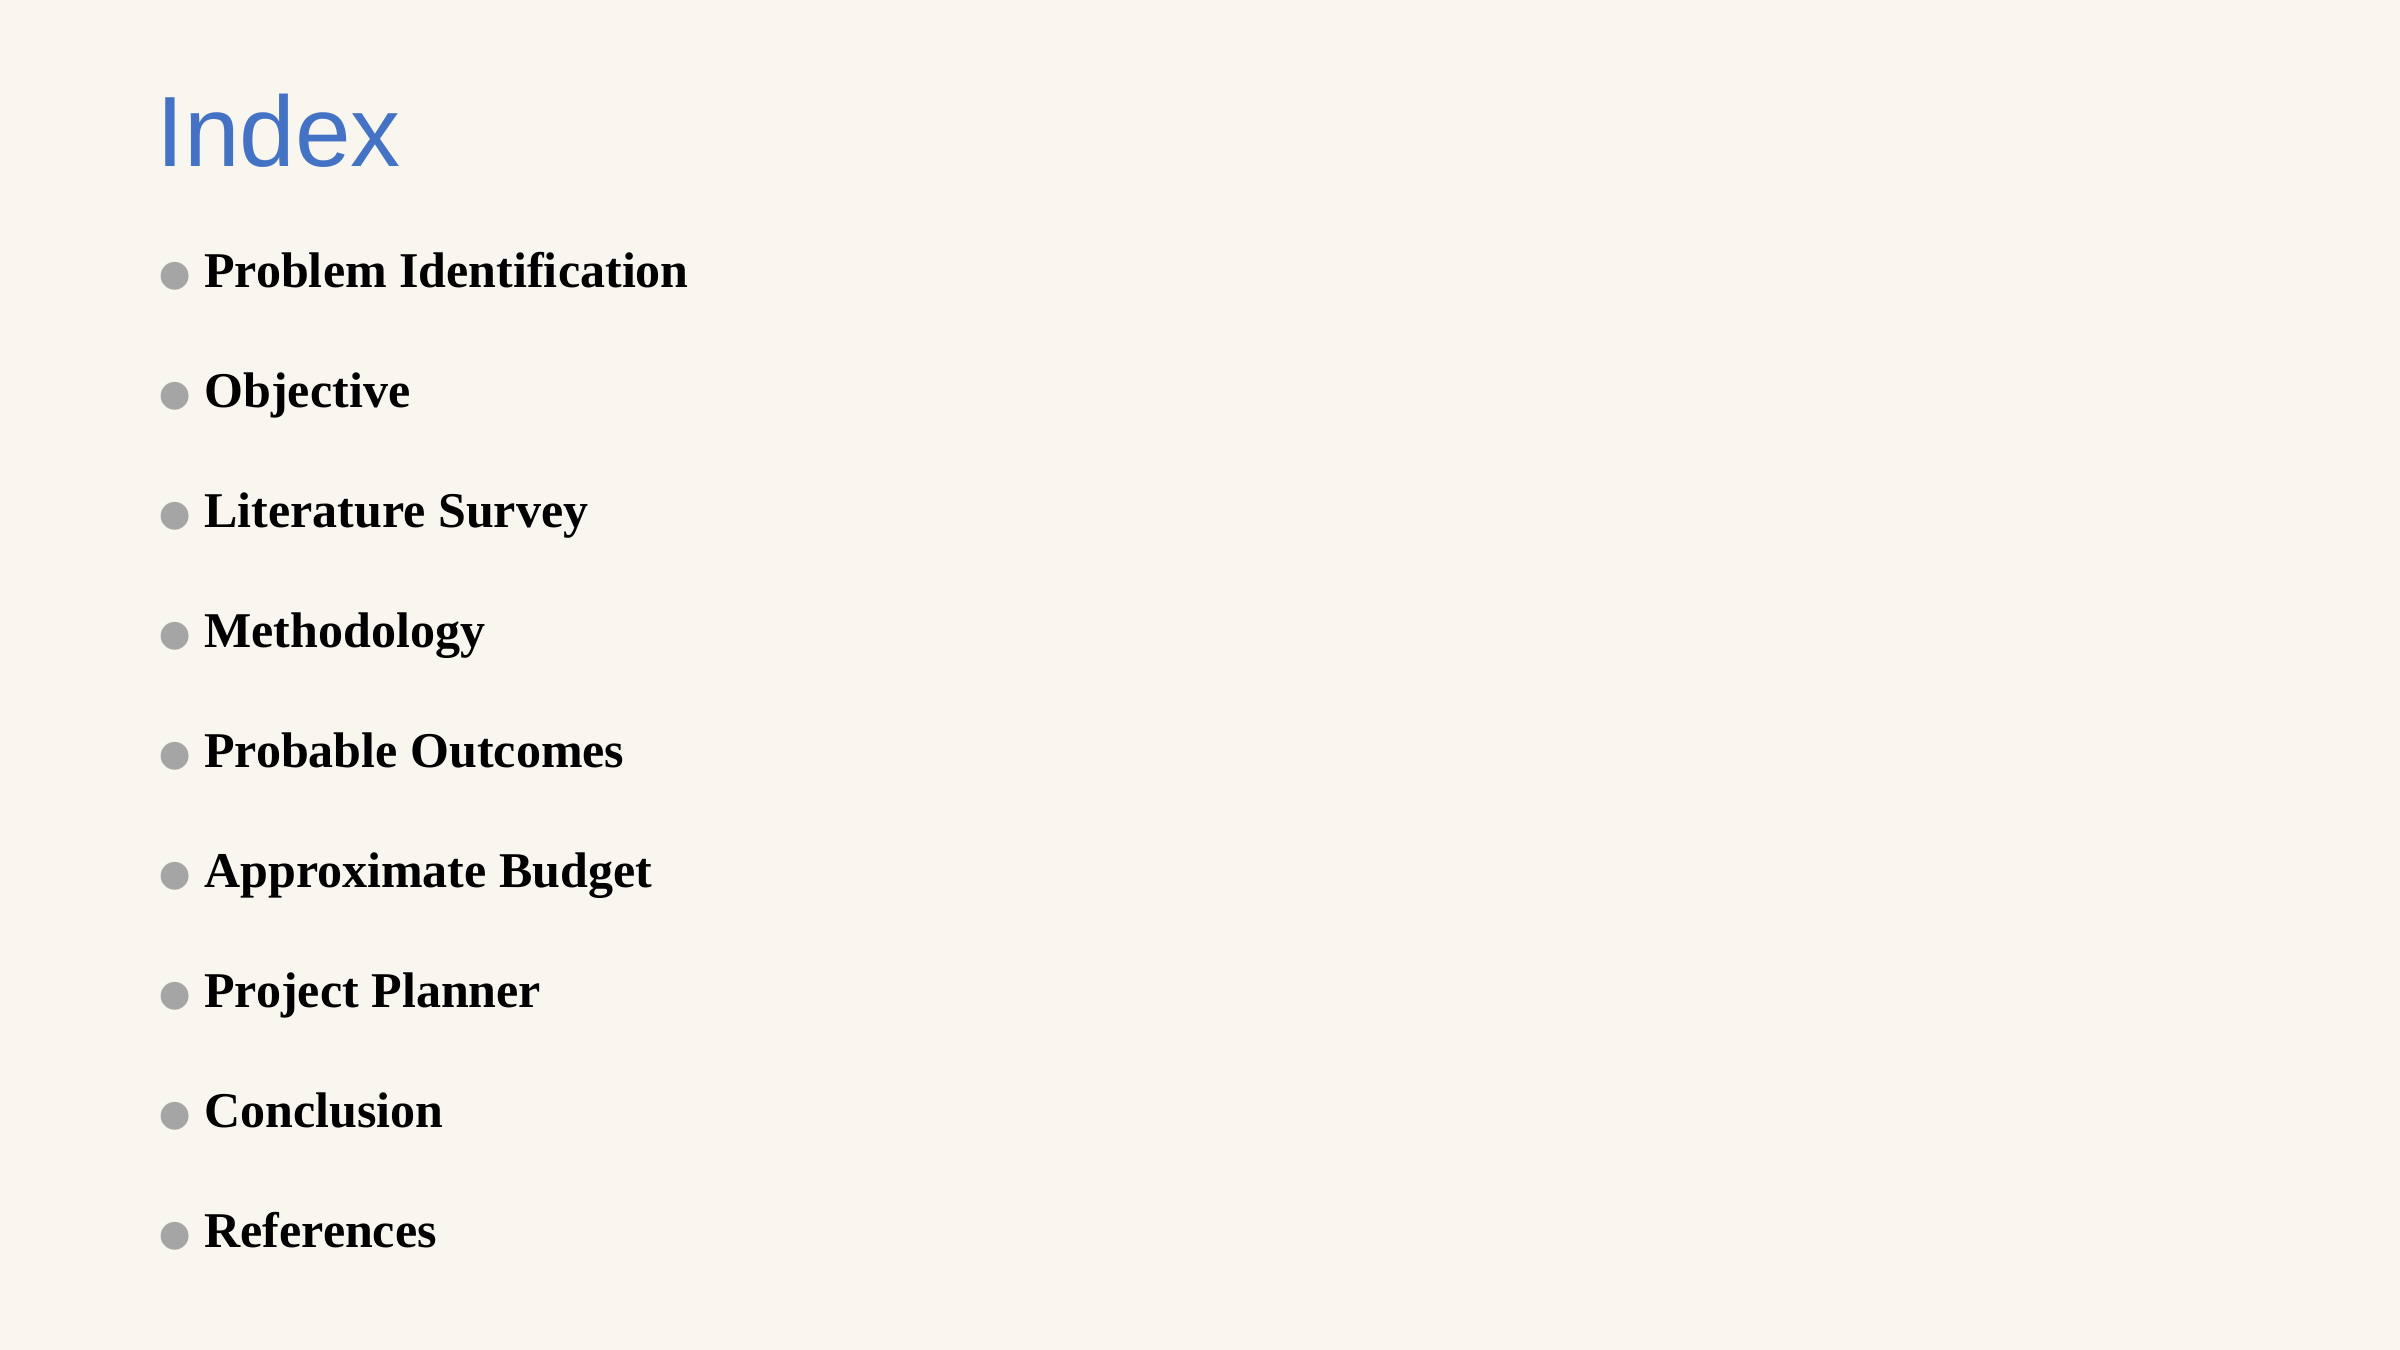

Index

Problem Identification

Objective

Literature Survey

Methodology

Probable Outcomes

Approximate Budget

Project Planner

Conclusion

References